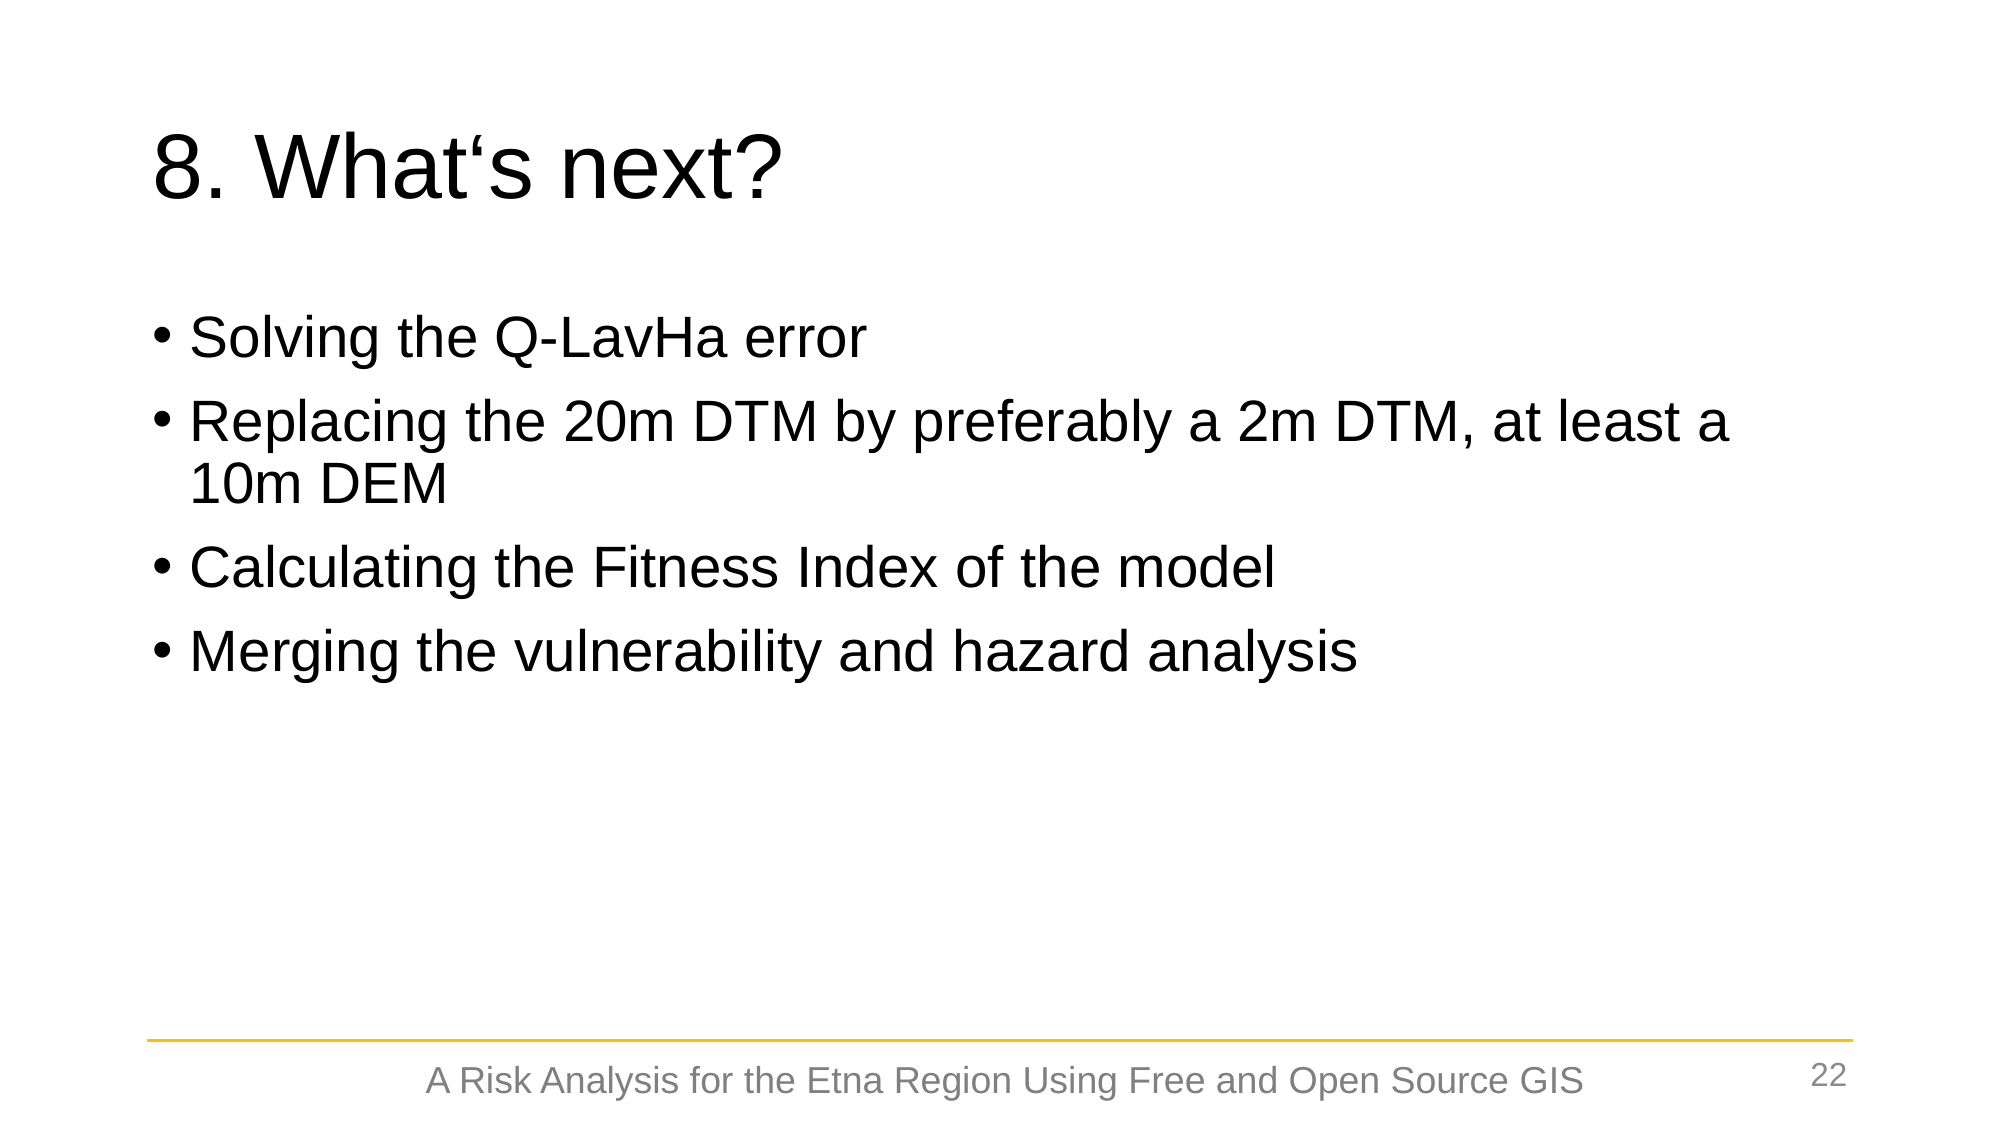

# 8. What‘s next?
Solving the Q-LavHa error
Replacing the 20m DTM by preferably a 2m DTM, at least a 10m DEM
Calculating the Fitness Index of the model
Merging the vulnerability and hazard analysis

22
 A Risk Analysis for the Etna Region Using Free and Open Source GIS